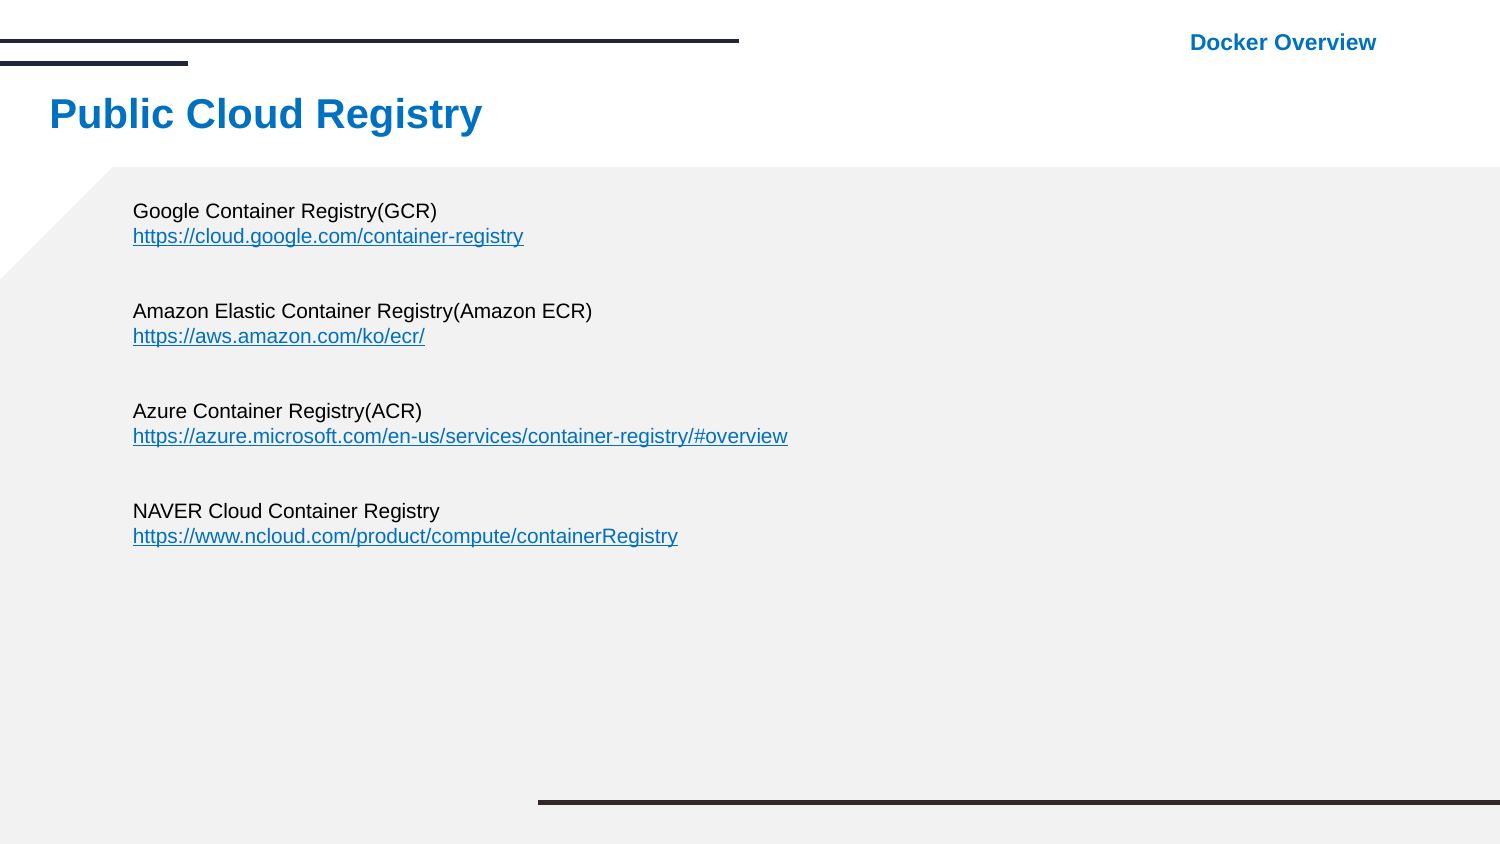

Docker Overview
Public Cloud Registry
Google Container Registry(GCR)
https://cloud.google.com/container-registry

Amazon Elastic Container Registry(Amazon ECR)
https://aws.amazon.com/ko/ecr/

Azure Container Registry(ACR)
https://azure.microsoft.com/en-us/services/container-registry/#overview

NAVER Cloud Container Registry
https://www.ncloud.com/product/compute/containerRegistry